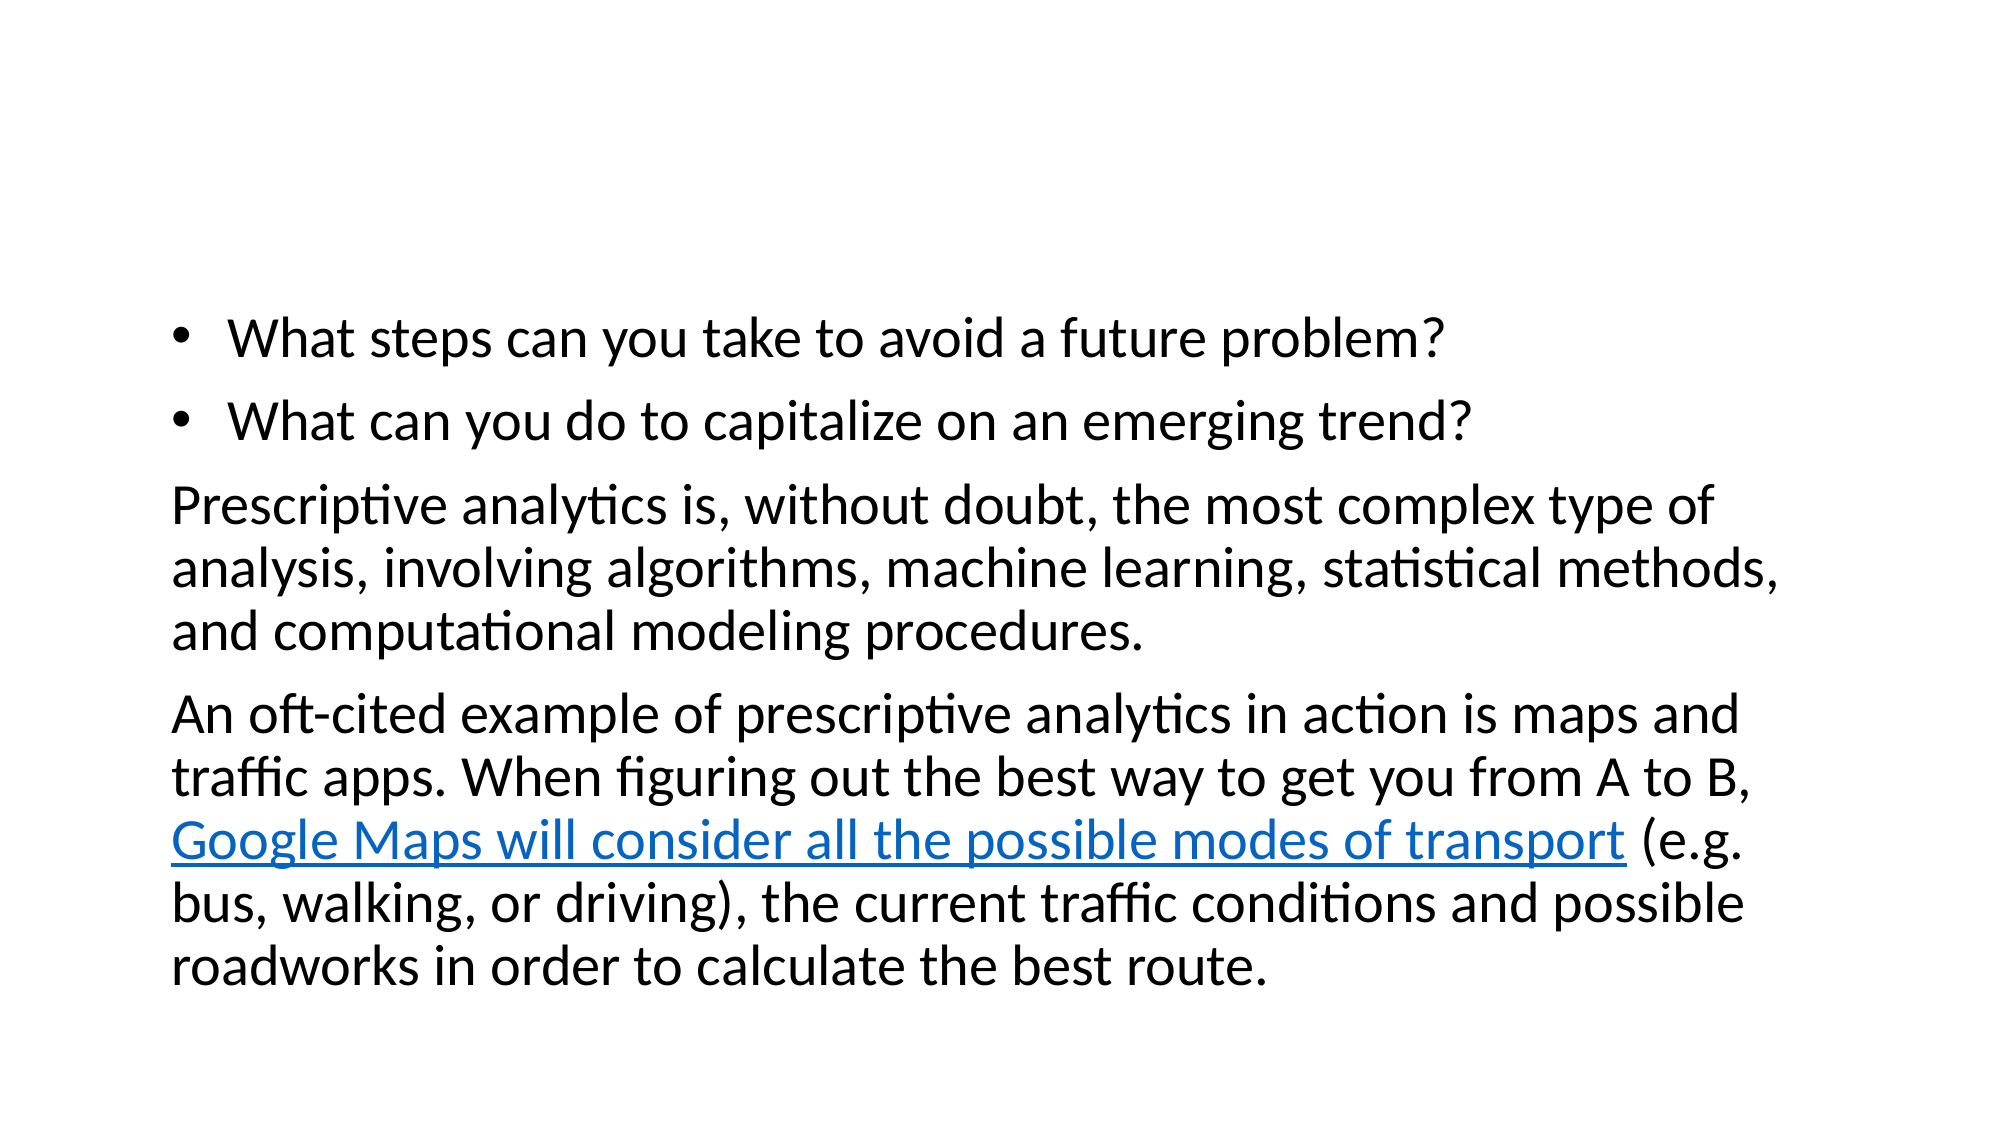

#
What steps can you take to avoid a future problem?
What can you do to capitalize on an emerging trend?
Prescriptive analytics is, without doubt, the most complex type of analysis, involving algorithms, machine learning, statistical methods, and computational modeling procedures.
An oft-cited example of prescriptive analytics in action is maps and traffic apps. When figuring out the best way to get you from A to B, Google Maps will consider all the possible modes of transport (e.g. bus, walking, or driving), the current traffic conditions and possible roadworks in order to calculate the best route.